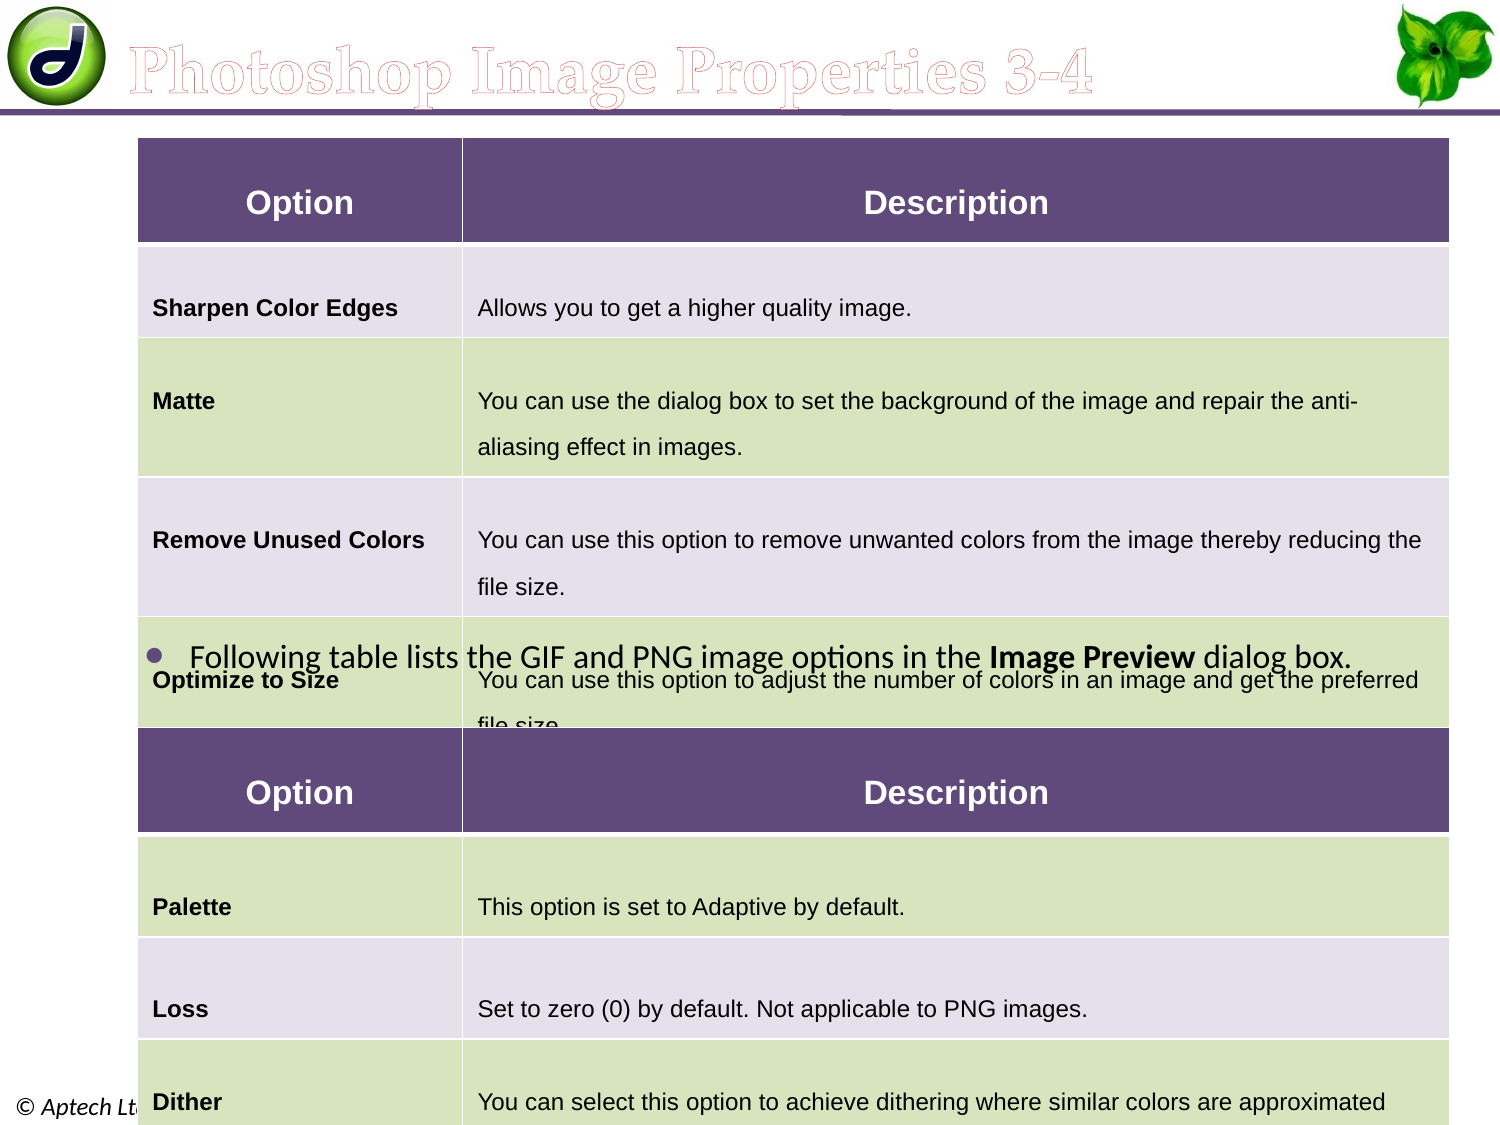

# Photoshop Image Properties 3-4
| Option | Description |
| --- | --- |
| Sharpen Color Edges | Allows you to get a higher quality image. |
| Matte | You can use the dialog box to set the background of the image and repair the anti-aliasing effect in images. |
| Remove Unused Colors | You can use this option to remove unwanted colors from the image thereby reducing the file size. |
| Optimize to Size | You can use this option to adjust the number of colors in an image and get the preferred file size. |
Following table lists the GIF and PNG image options in the Image Preview dialog box.
| Option | Description |
| --- | --- |
| Palette | This option is set to Adaptive by default. |
| Loss | Set to zero (0) by default. Not applicable to PNG images. |
| Dither | You can select this option to achieve dithering where similar colors are approximated and blended to match missing colors in images. |
Working with Multimedia Objects / Session 4
29